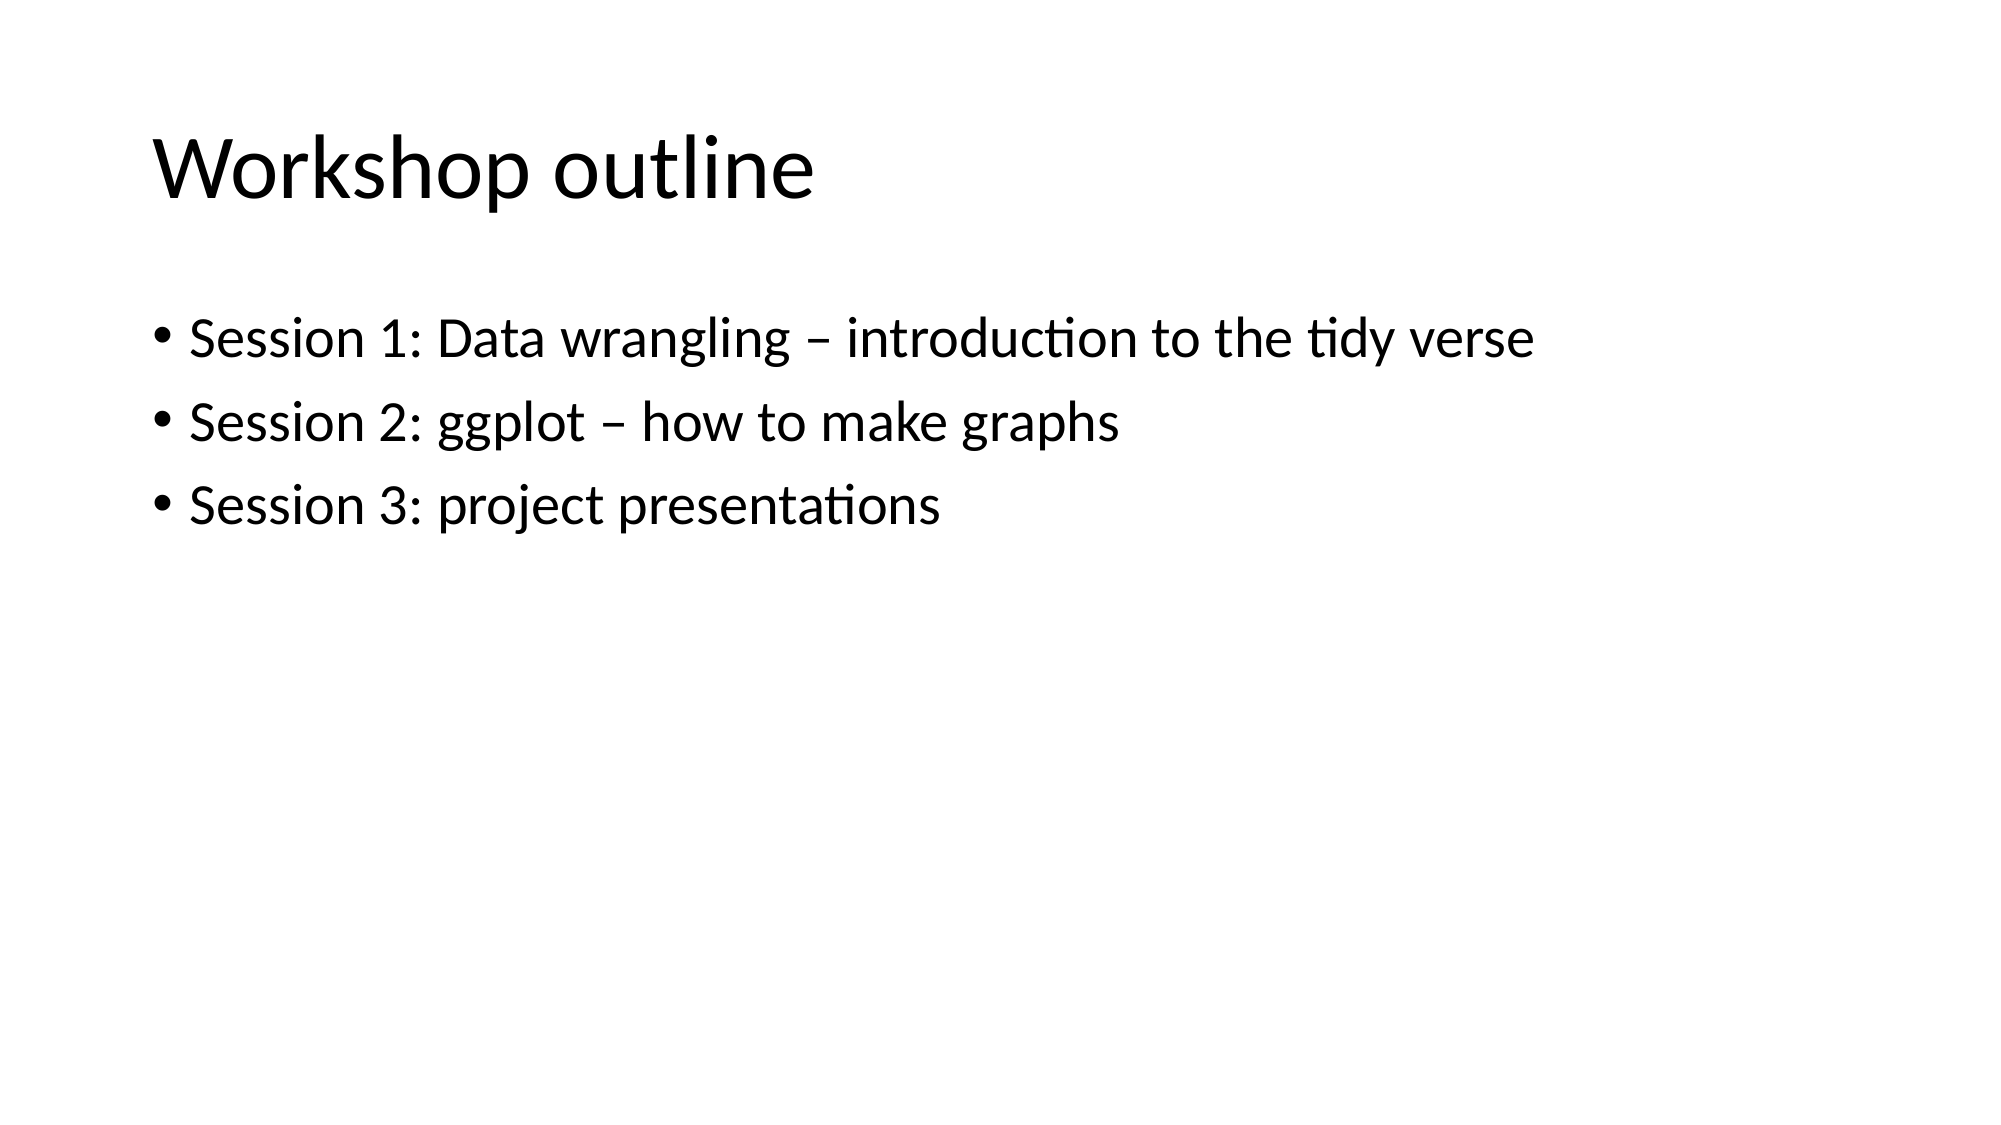

# Workshop outline
Session 1: Data wrangling – introduction to the tidy verse
Session 2: ggplot – how to make graphs
Session 3: project presentations